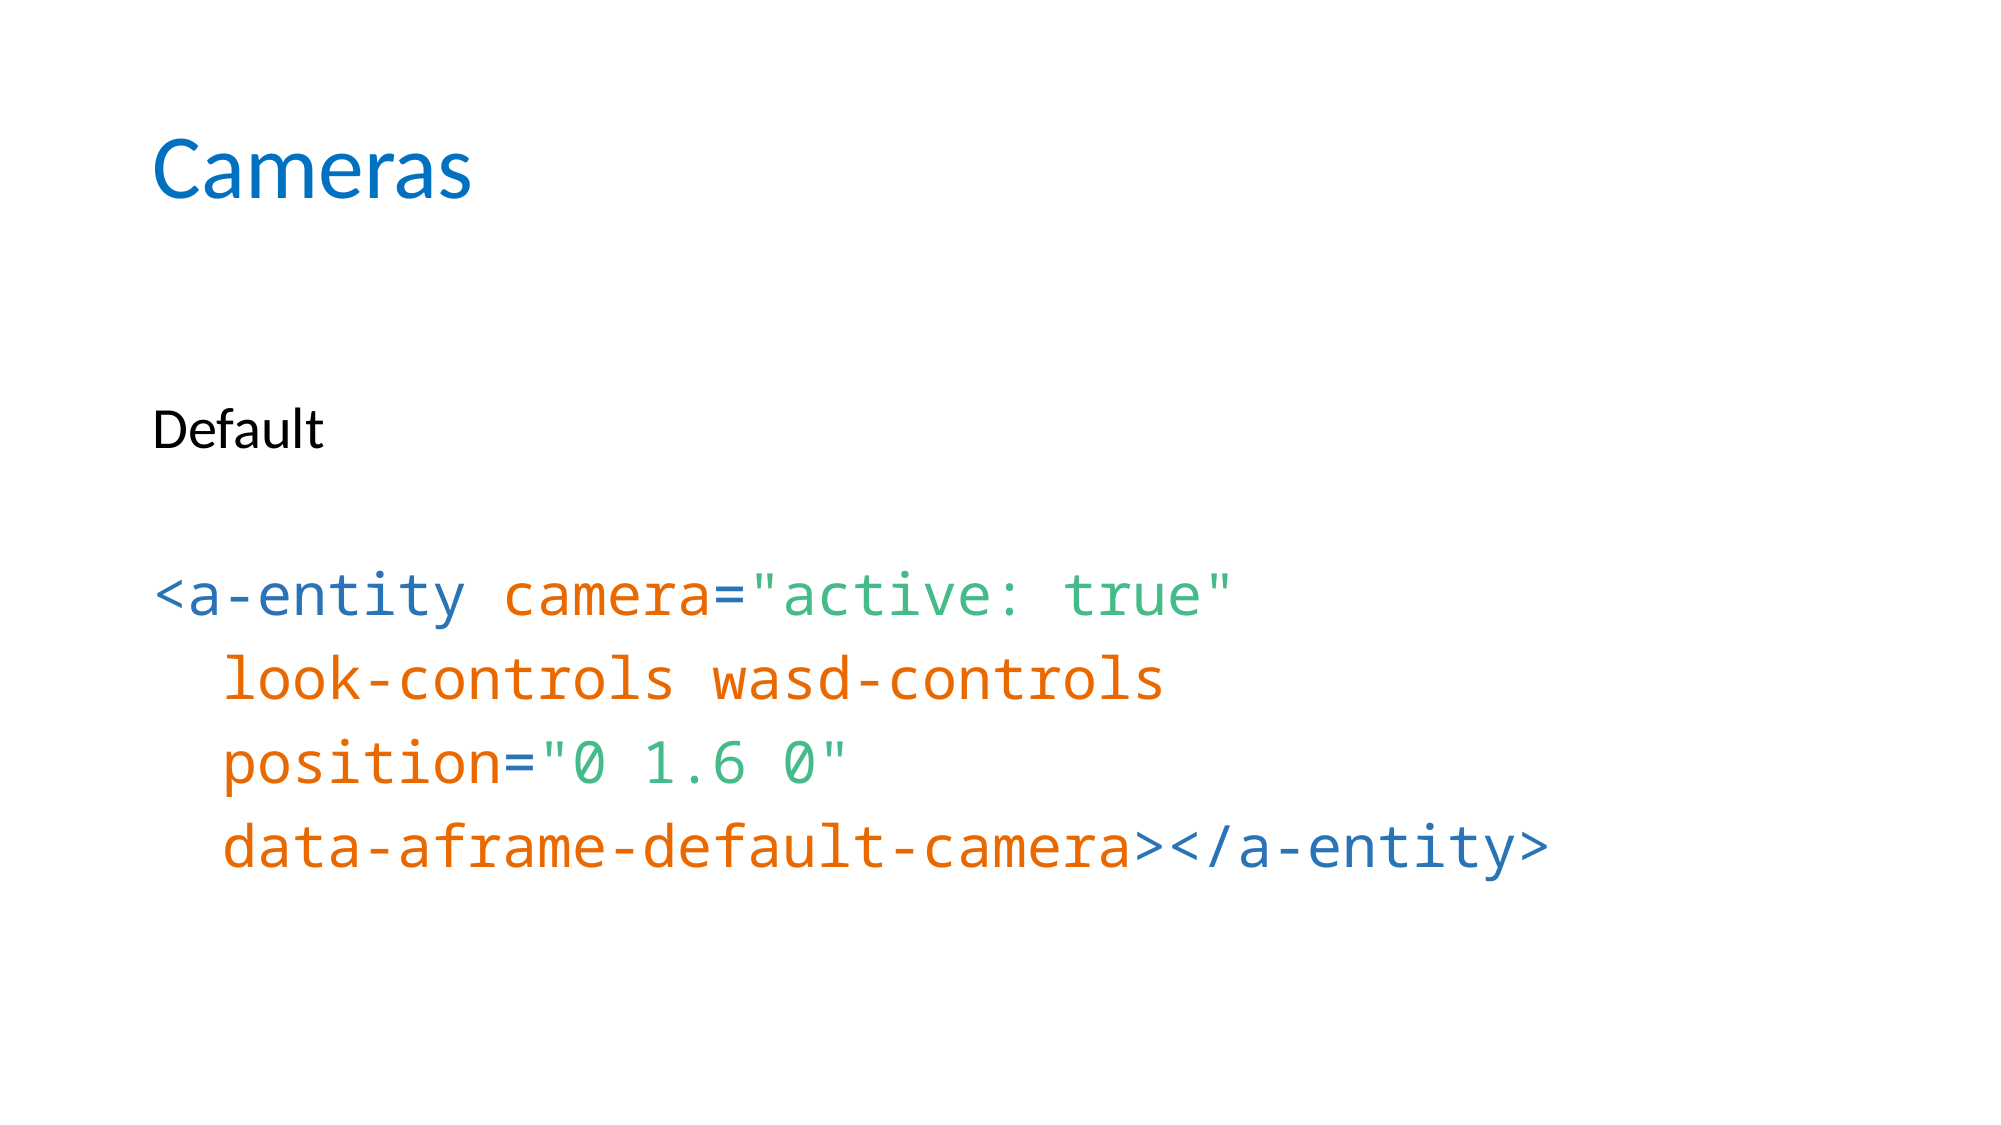

# Cameras

Default

<a-entity camera="active: true"
  look-controls wasd-controls
  position="0 1.6 0"
  data-aframe-default-camera></a-entity>